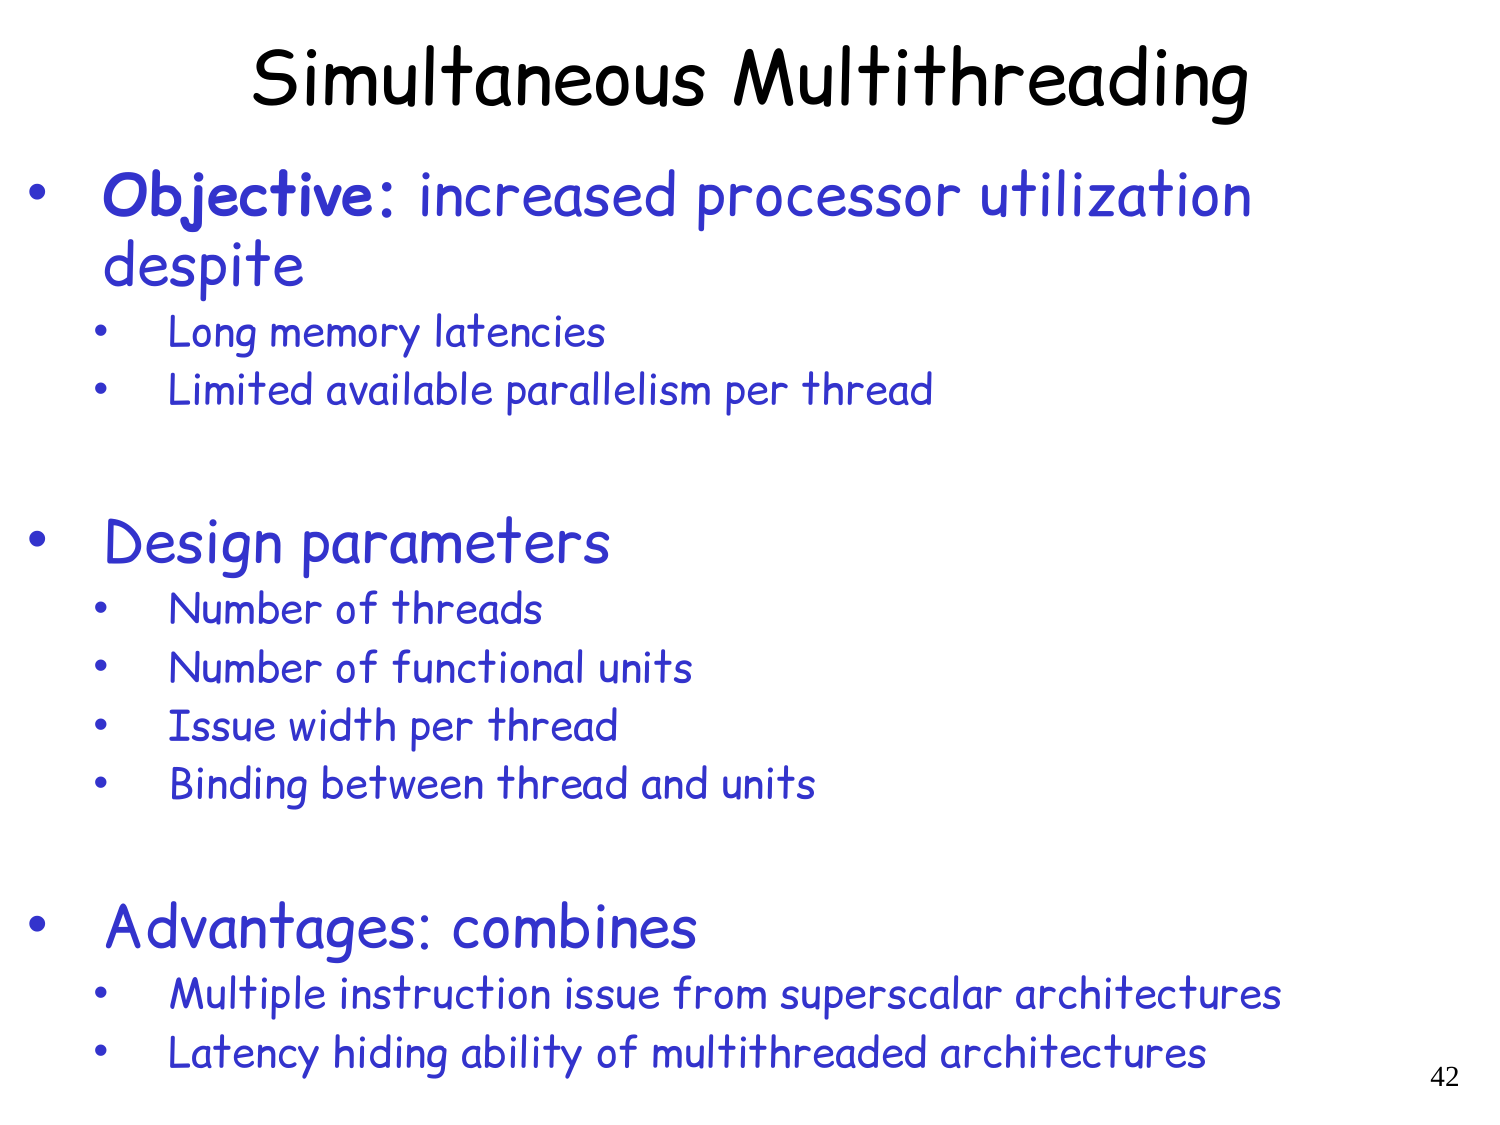

# Simultaneous Multithreading

Objective: increased processor utilization despite
Long memory latencies
Limited available parallelism per thread

Design parameters
Number of threads
Number of functional units
Issue width per thread
Binding between thread and units

Advantages: combines
Multiple instruction issue from superscalar architectures
Latency hiding ability of multithreaded architectures

42